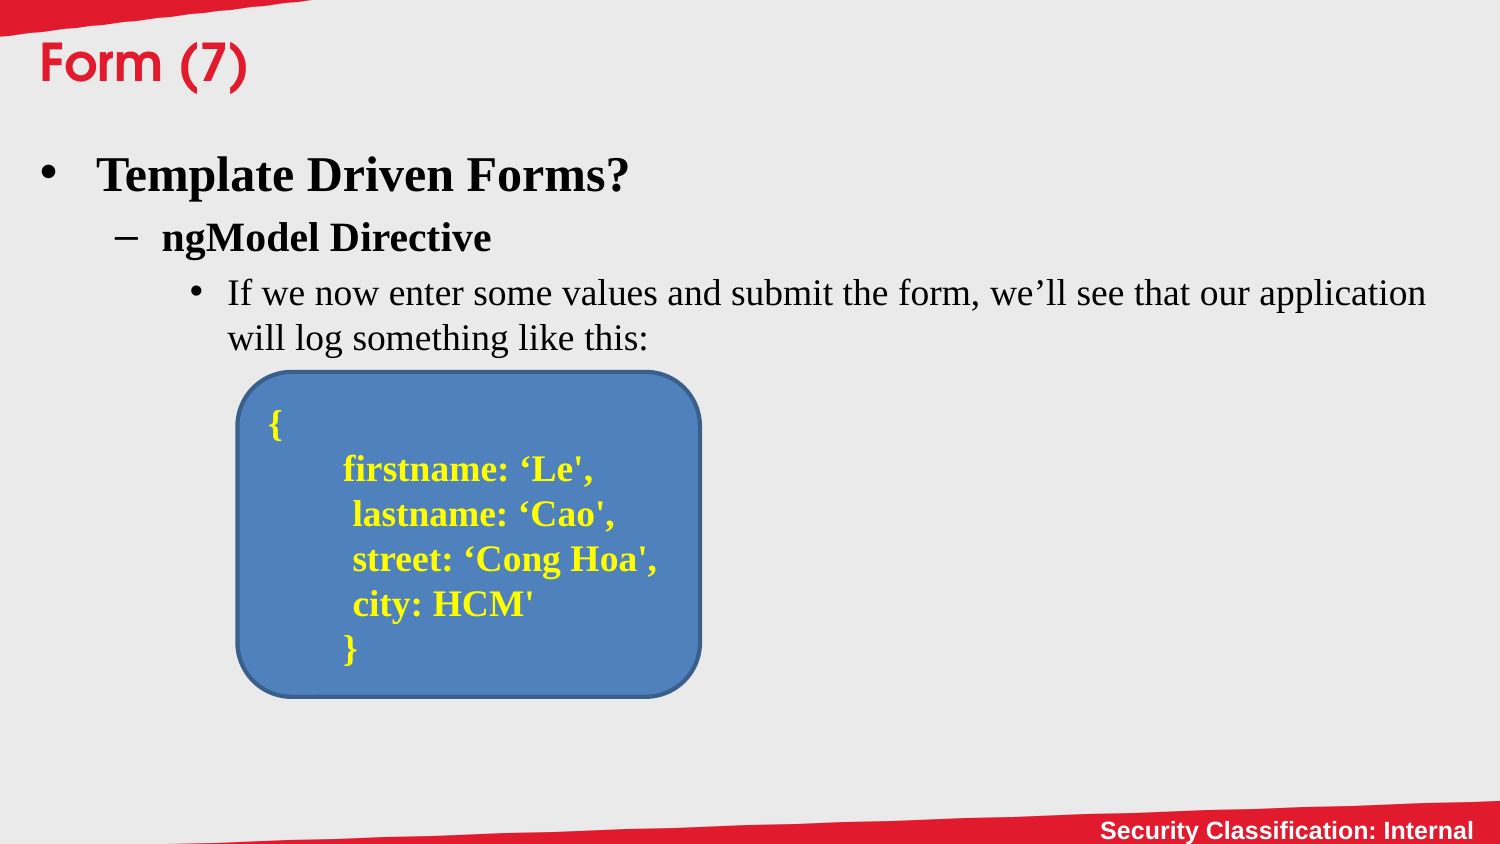

# Form (7)
Template Driven Forms?
ngModel Directive
If we now enter some values and submit the form, we’ll see that our application will log something like this:

https://plnkr.co/edit/7bIXSLkTYIEVGVOs58BY?p=preview
{
firstname: ‘Le',
 lastname: ‘Cao',
 street: ‘Cong Hoa',
 city: HCM'
}